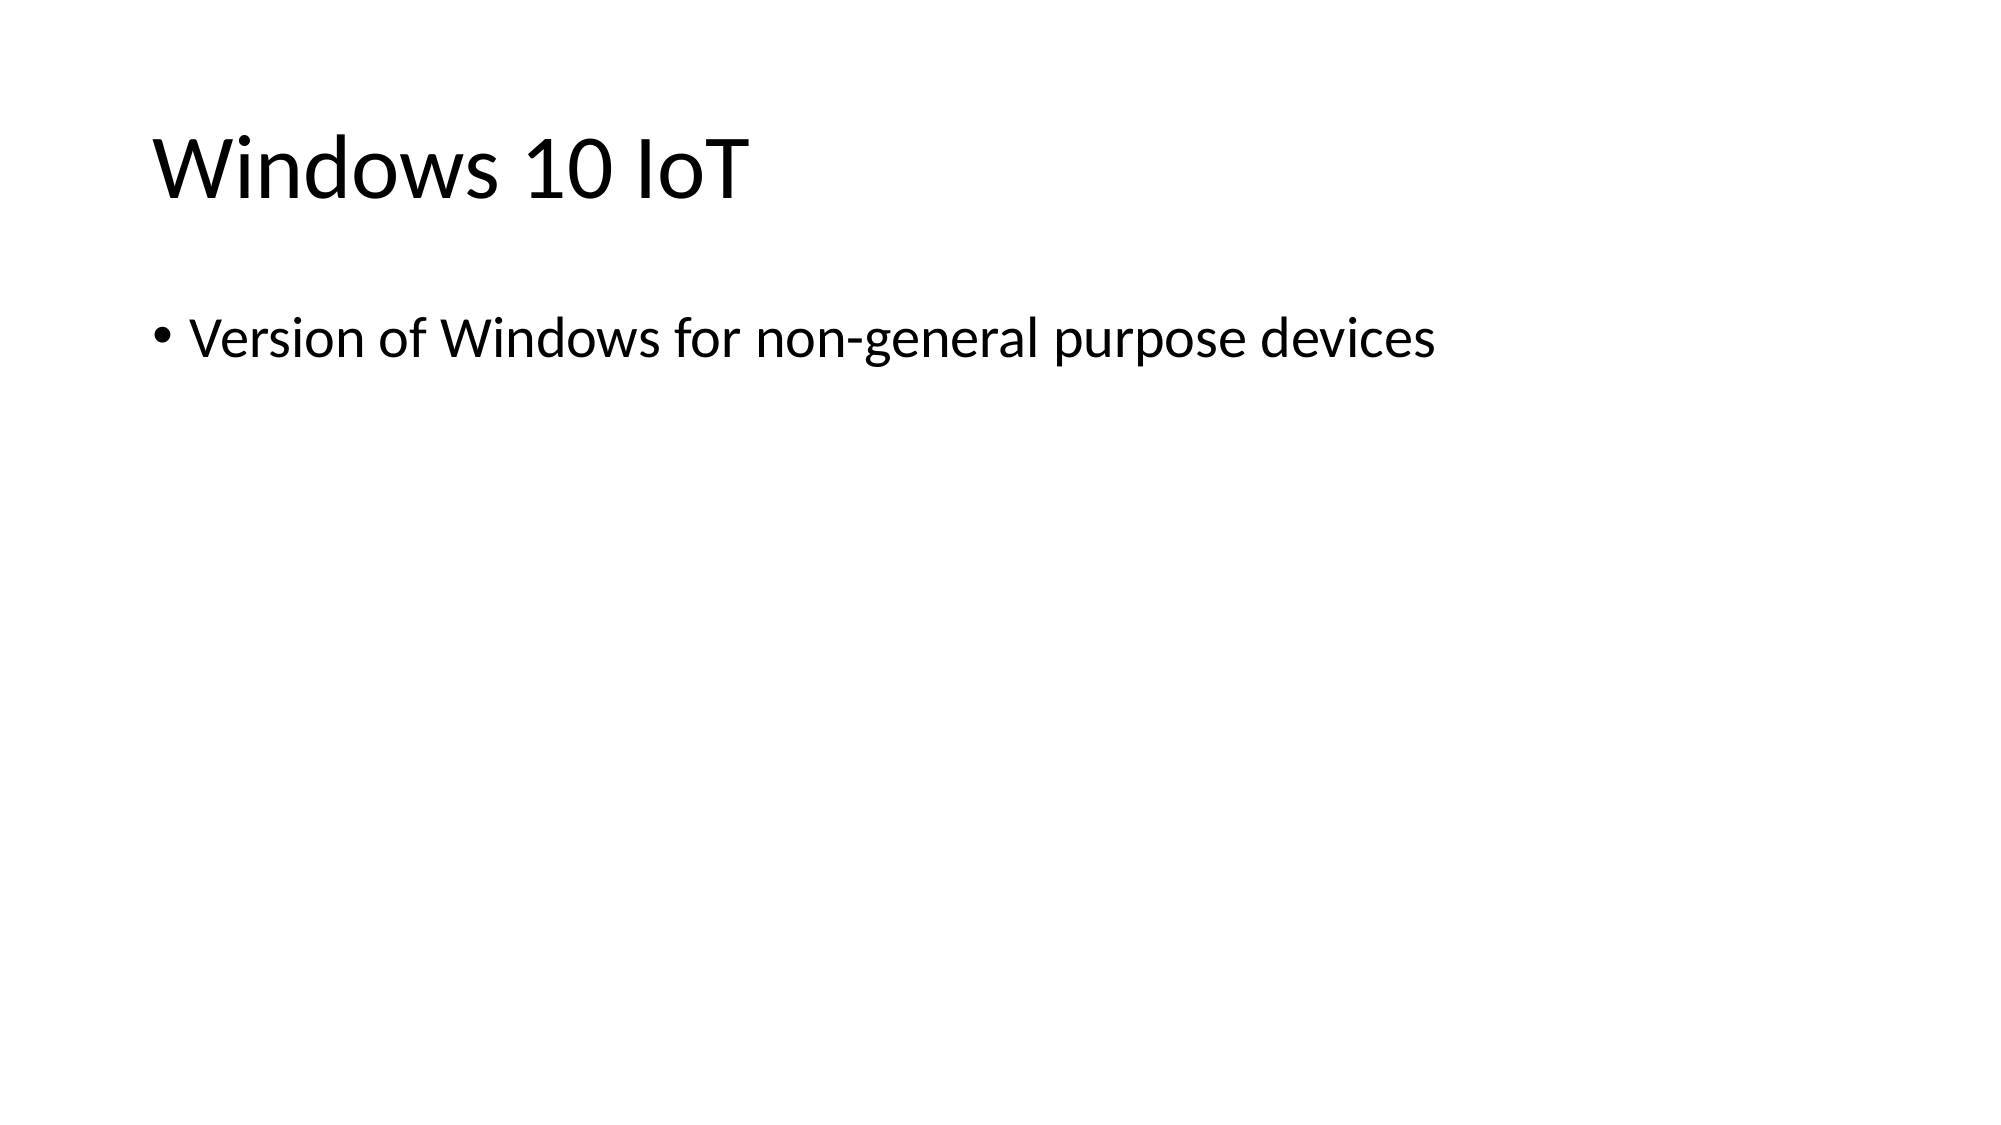

# Windows 10 IoT
Version of Windows for non-general purpose devices